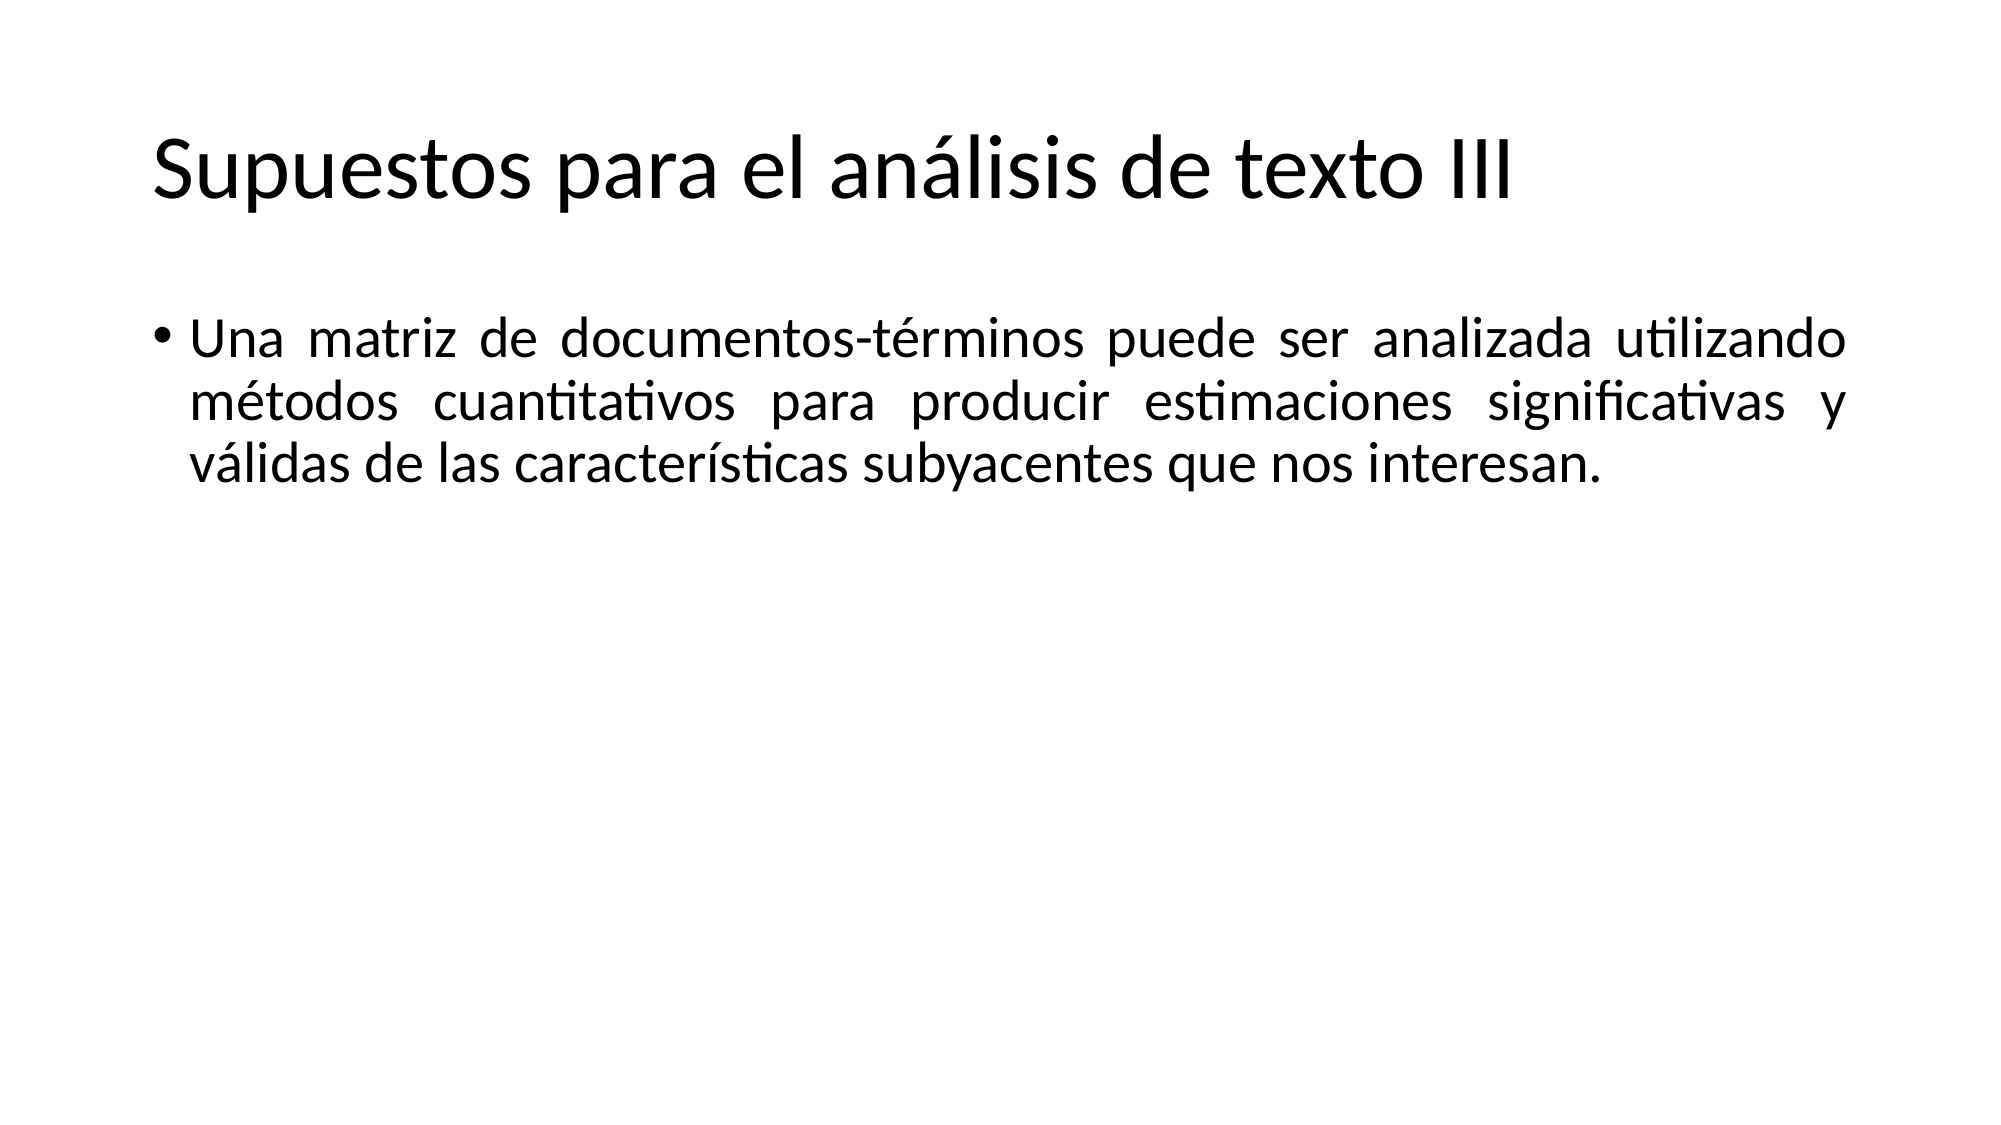

# Supuestos para el análisis de texto III
Una matriz de documentos-términos puede ser analizada utilizando métodos cuantitativos para producir estimaciones significativas y válidas de las características subyacentes que nos interesan.